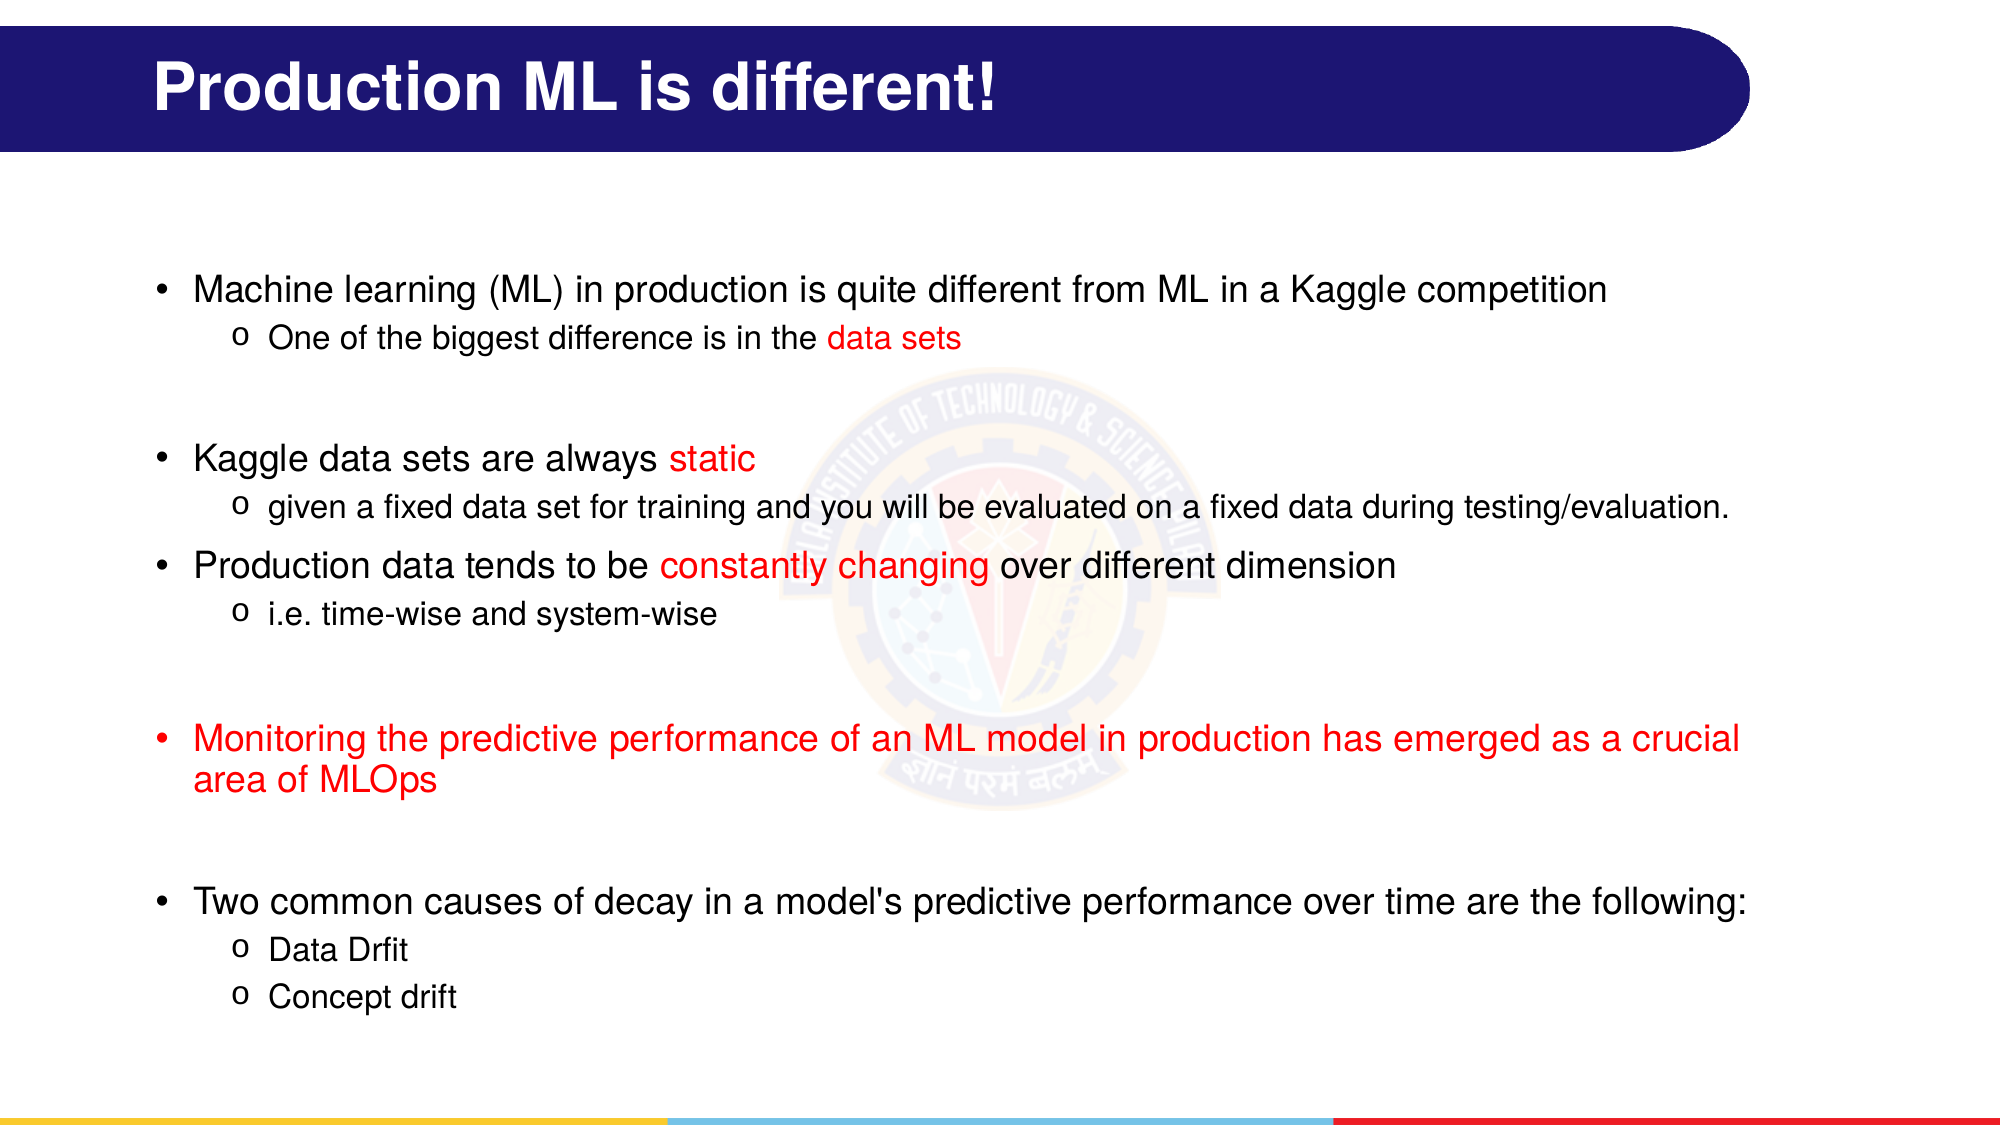

# Production ML is different!

Machine learning (ML) in production is quite different from ML in a Kaggle competition
One of the biggest difference is in the data sets

Kaggle data sets are always static
given a fixed data set for training and you will be evaluated on a fixed data during testing/evaluation.
Production data tends to be constantly changing over different dimension
i.e. time-wise and system-wise

Monitoring the predictive performance of an ML model in production has emerged as a crucial area of MLOps

Two common causes of decay in a model's predictive performance over time are the following:
Data Drfit
Concept drift